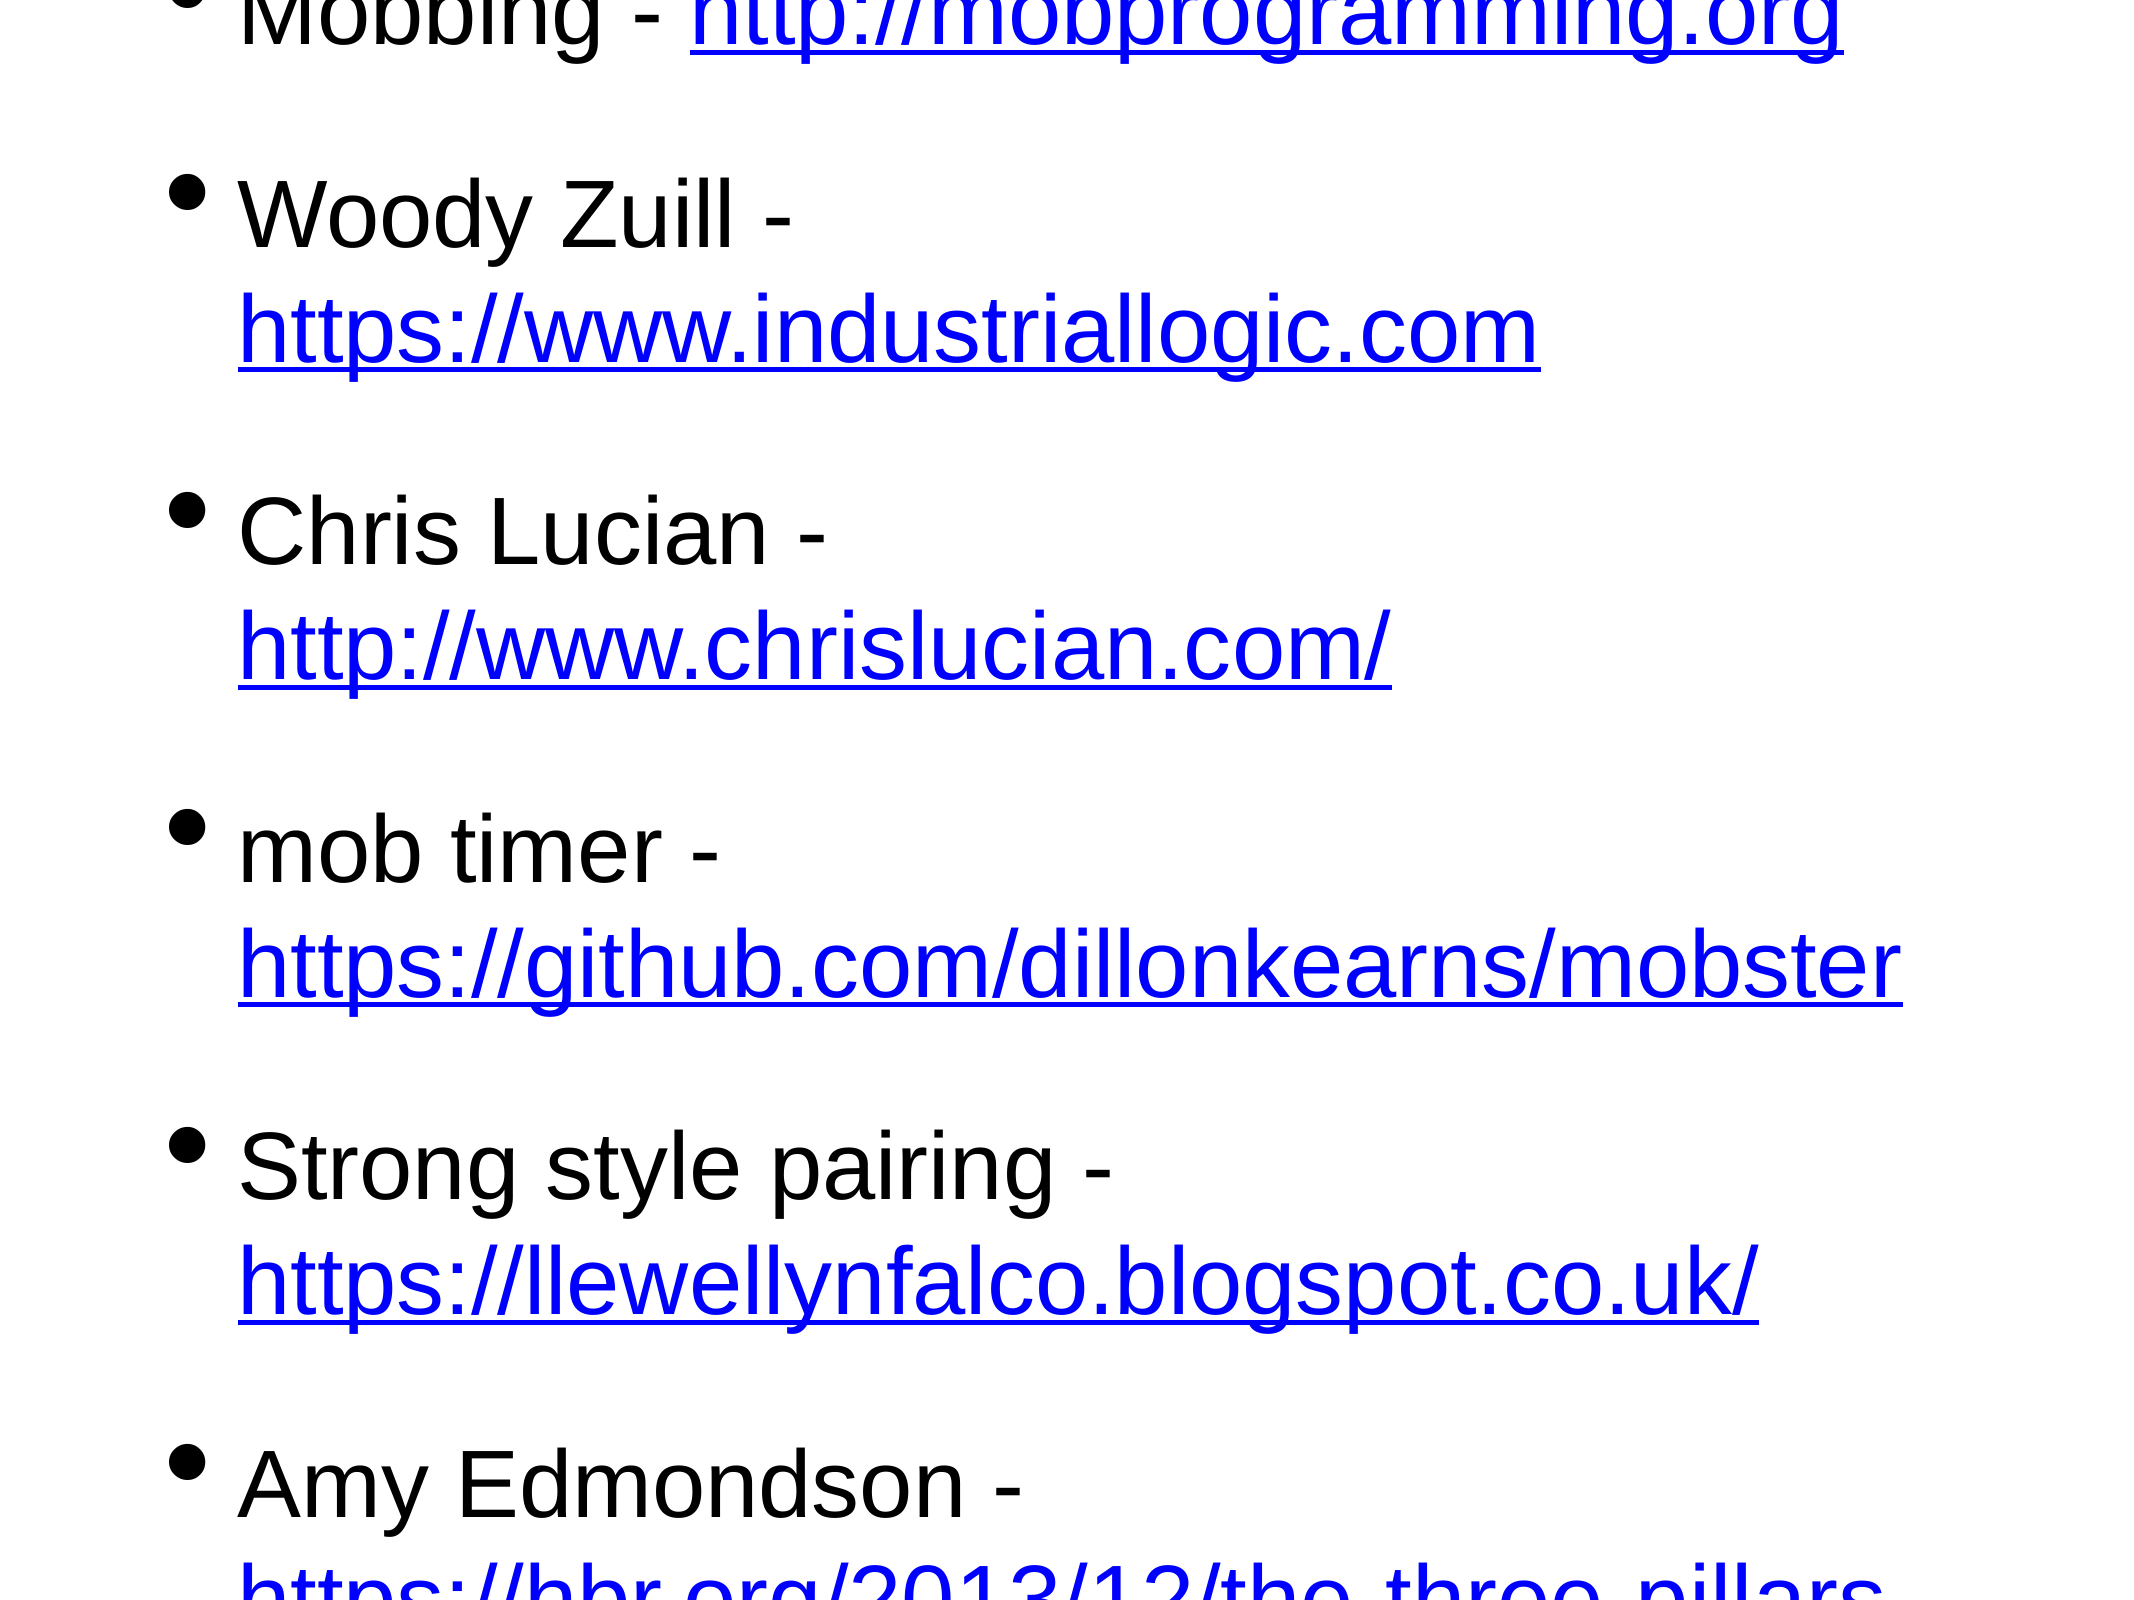

Mobbing - http://mobprogramming.org
Woody Zuill - https://www.industriallogic.com
Chris Lucian - http://www.chrislucian.com/
mob timer - https://github.com/dillonkearns/mobster
Strong style pairing - https://llewellynfalco.blogspot.co.uk/
Amy Edmondson - https://hbr.org/2013/12/the-three-pillars-of-a-teaming-culture